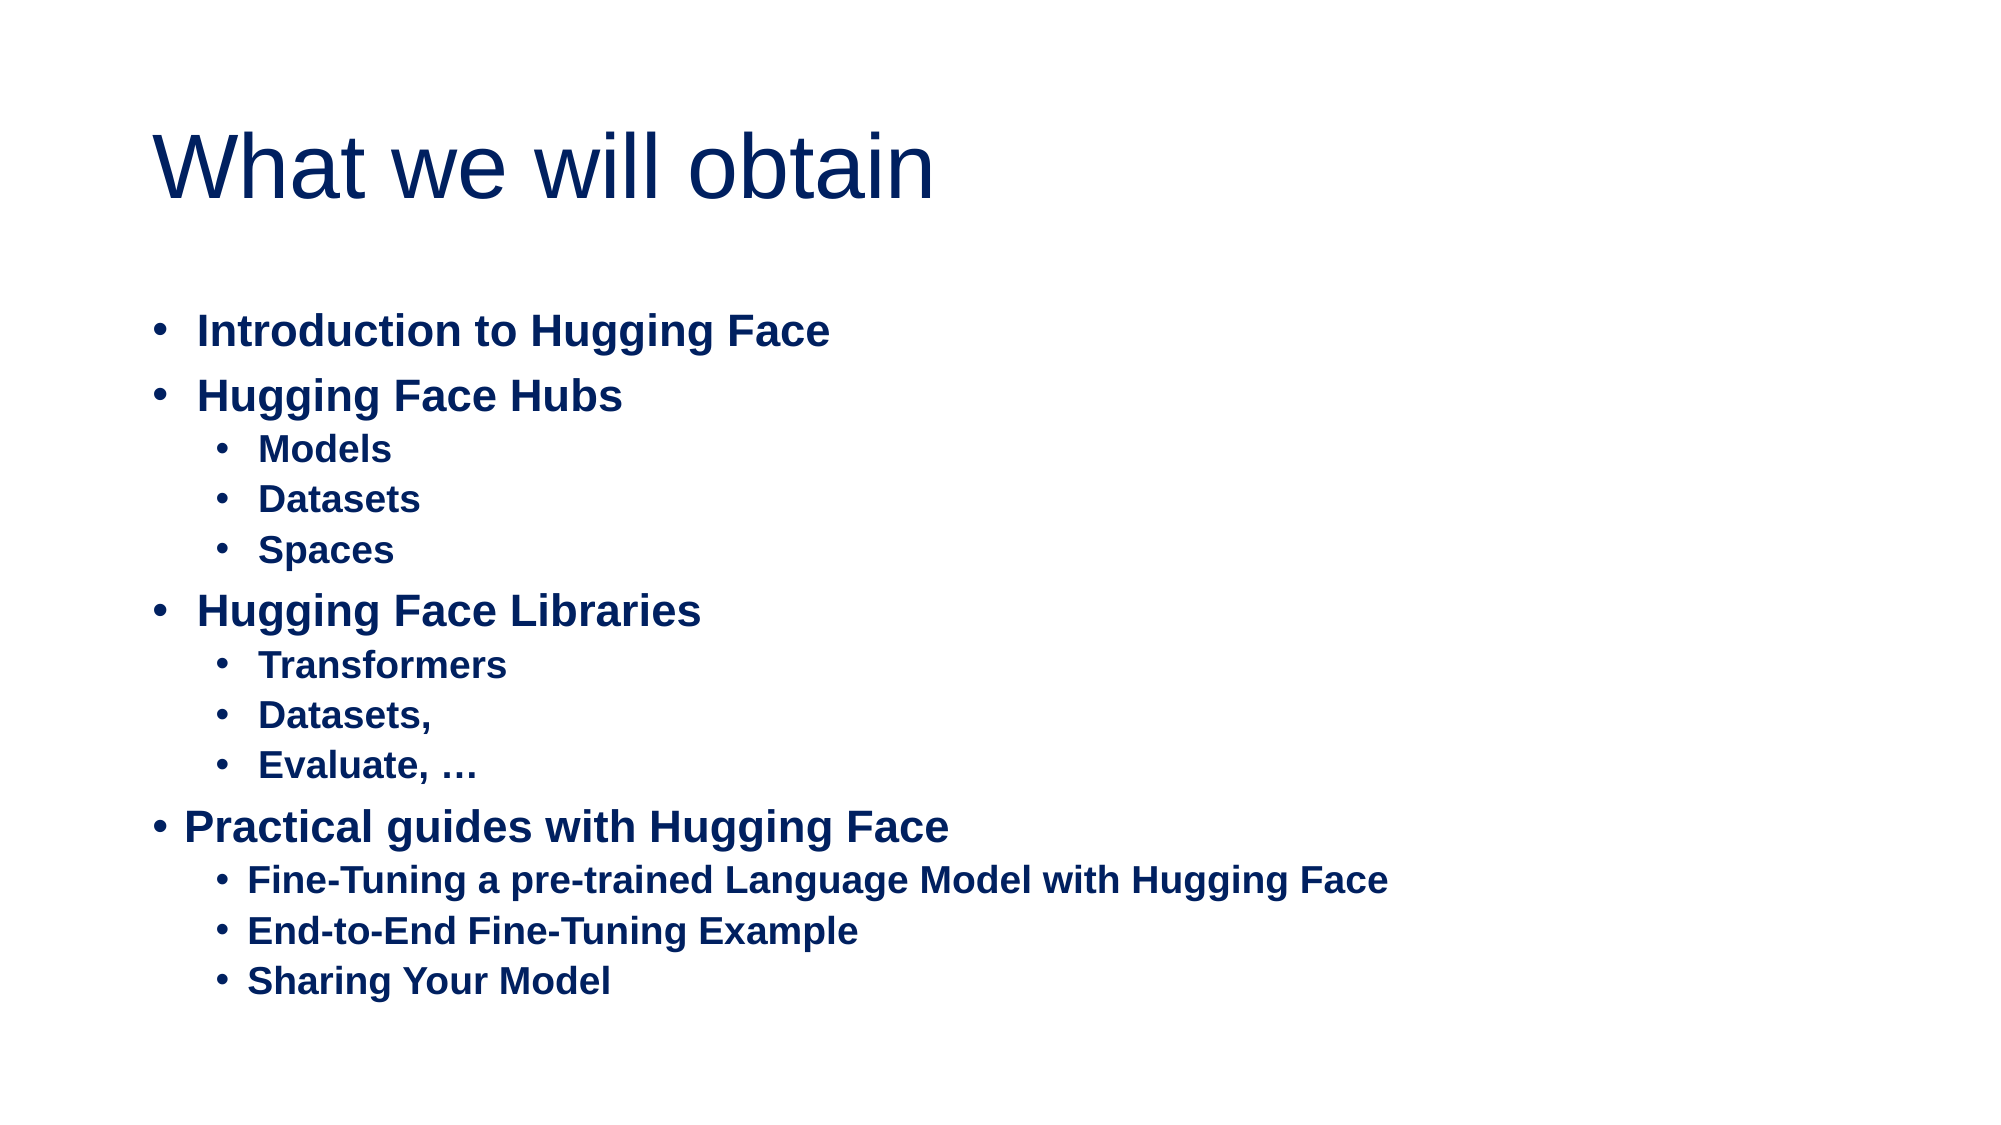

# What we will obtain
 Introduction to Hugging Face
 Hugging Face Hubs
 Models
 Datasets
 Spaces
 Hugging Face Libraries
 Transformers
 Datasets,
 Evaluate, …
Practical guides with Hugging Face
Fine-Tuning a pre-trained Language Model with Hugging Face
End-to-End Fine-Tuning Example
Sharing Your Model